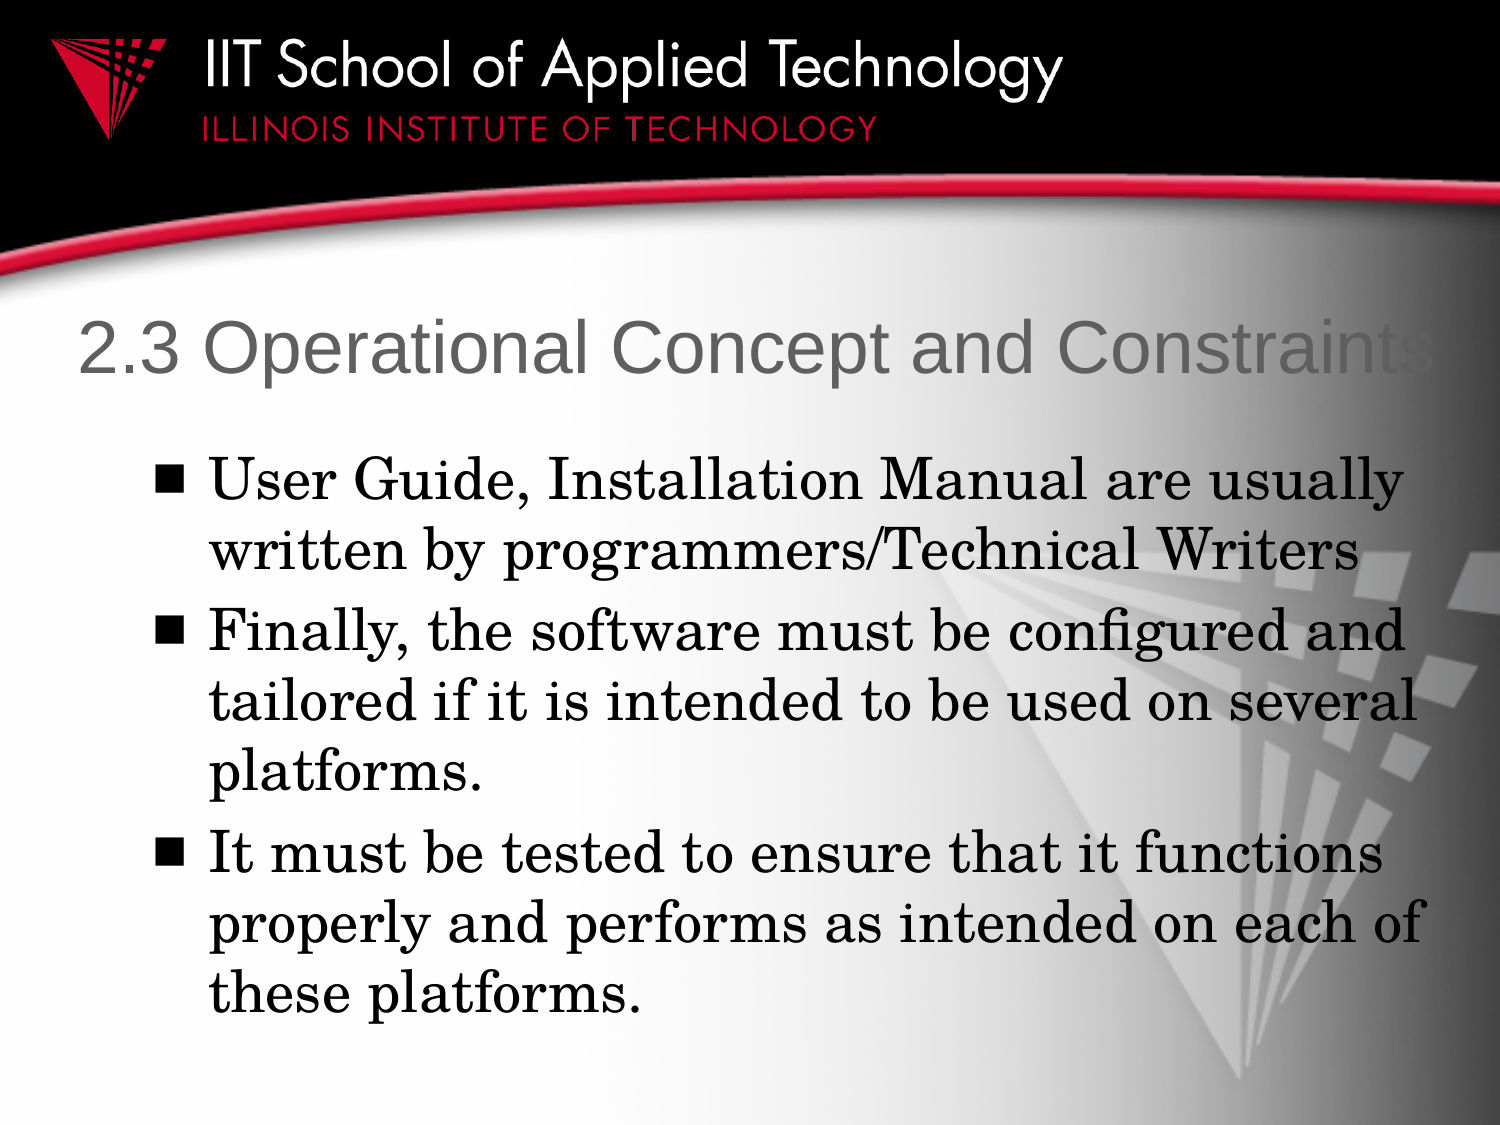

# 2.3 Operational Concept and Constraints
User Guide, Installation Manual are usually written by programmers/Technical Writers
Finally, the software must be configured and tailored if it is intended to be used on several platforms.
It must be tested to ensure that it functions properly and performs as intended on each of these platforms.